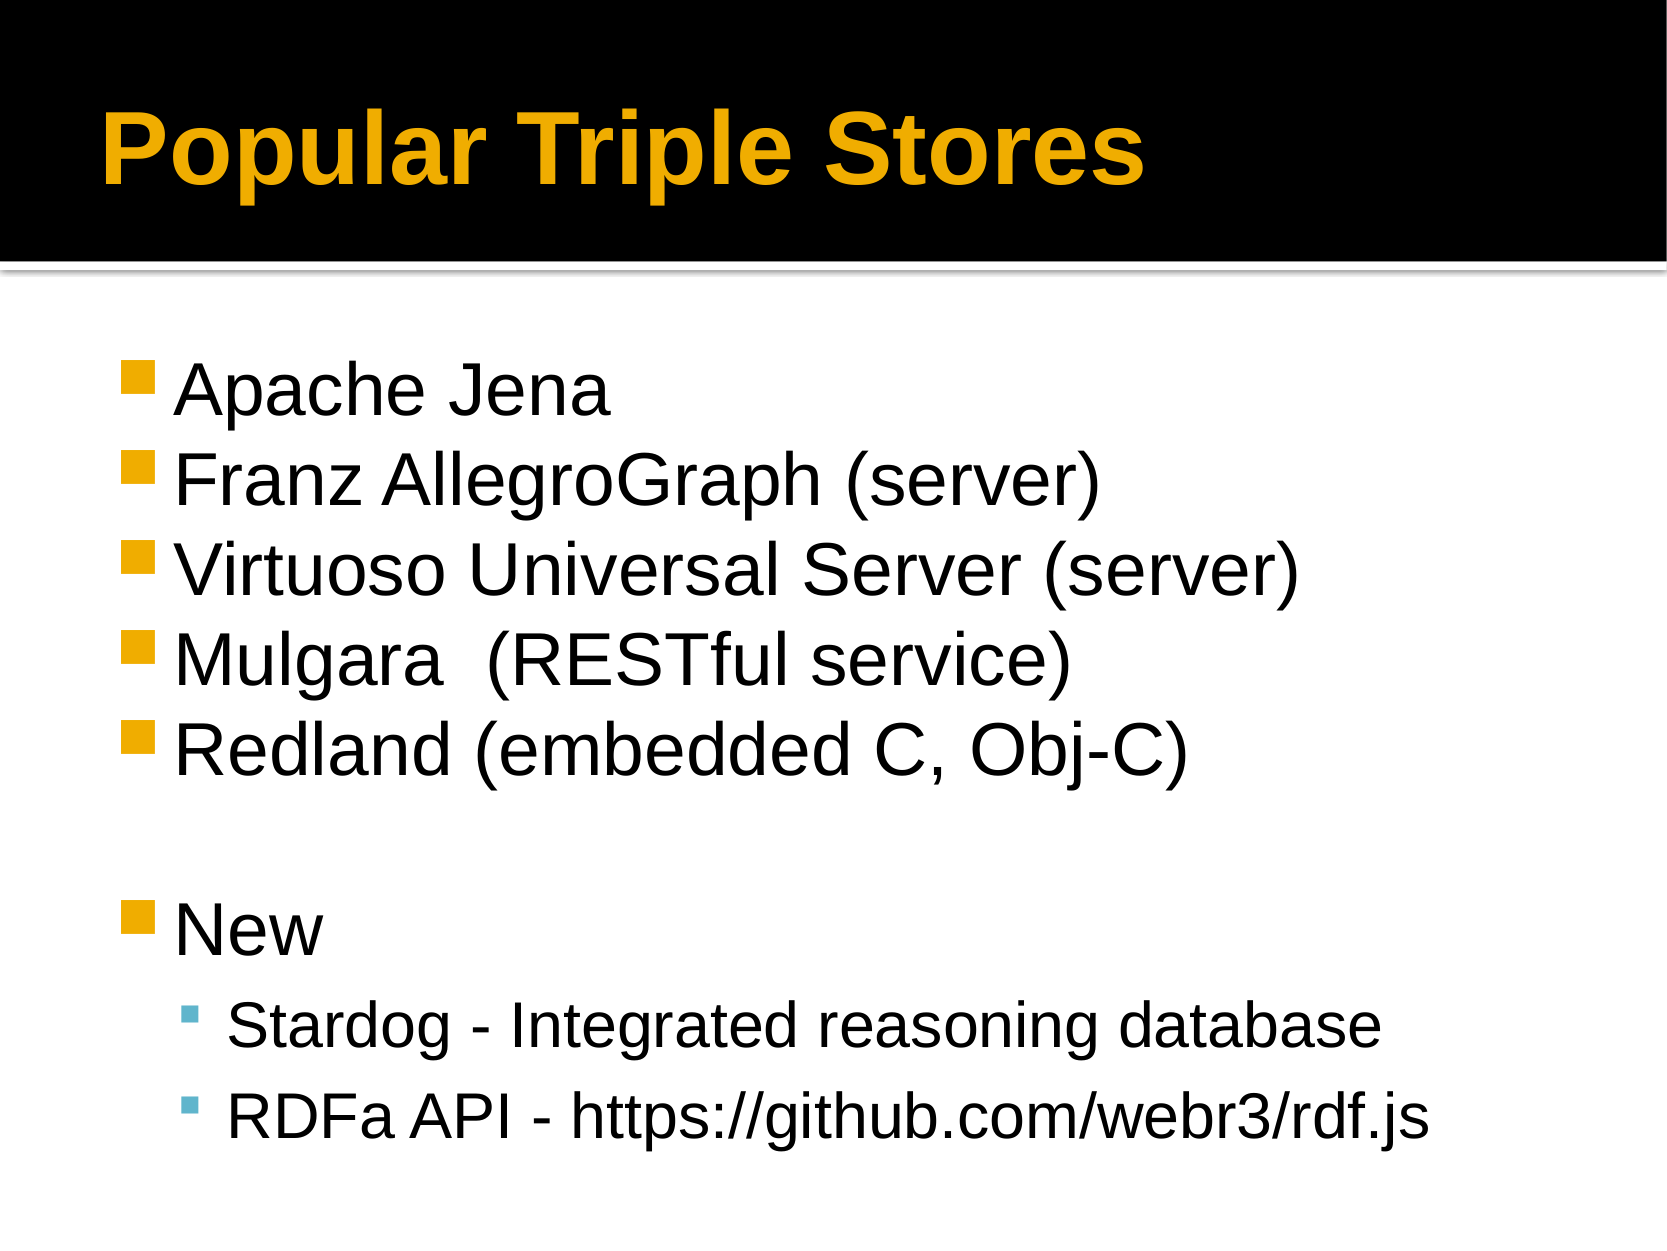

# Popular Triple Stores
Apache Jena
Franz AllegroGraph (server)
Virtuoso Universal Server (server)
Mulgara  (RESTful service)
Redland (embedded C, Obj-C)

New
Stardog - Integrated reasoning database
RDFa API - https://github.com/webr3/rdf.js